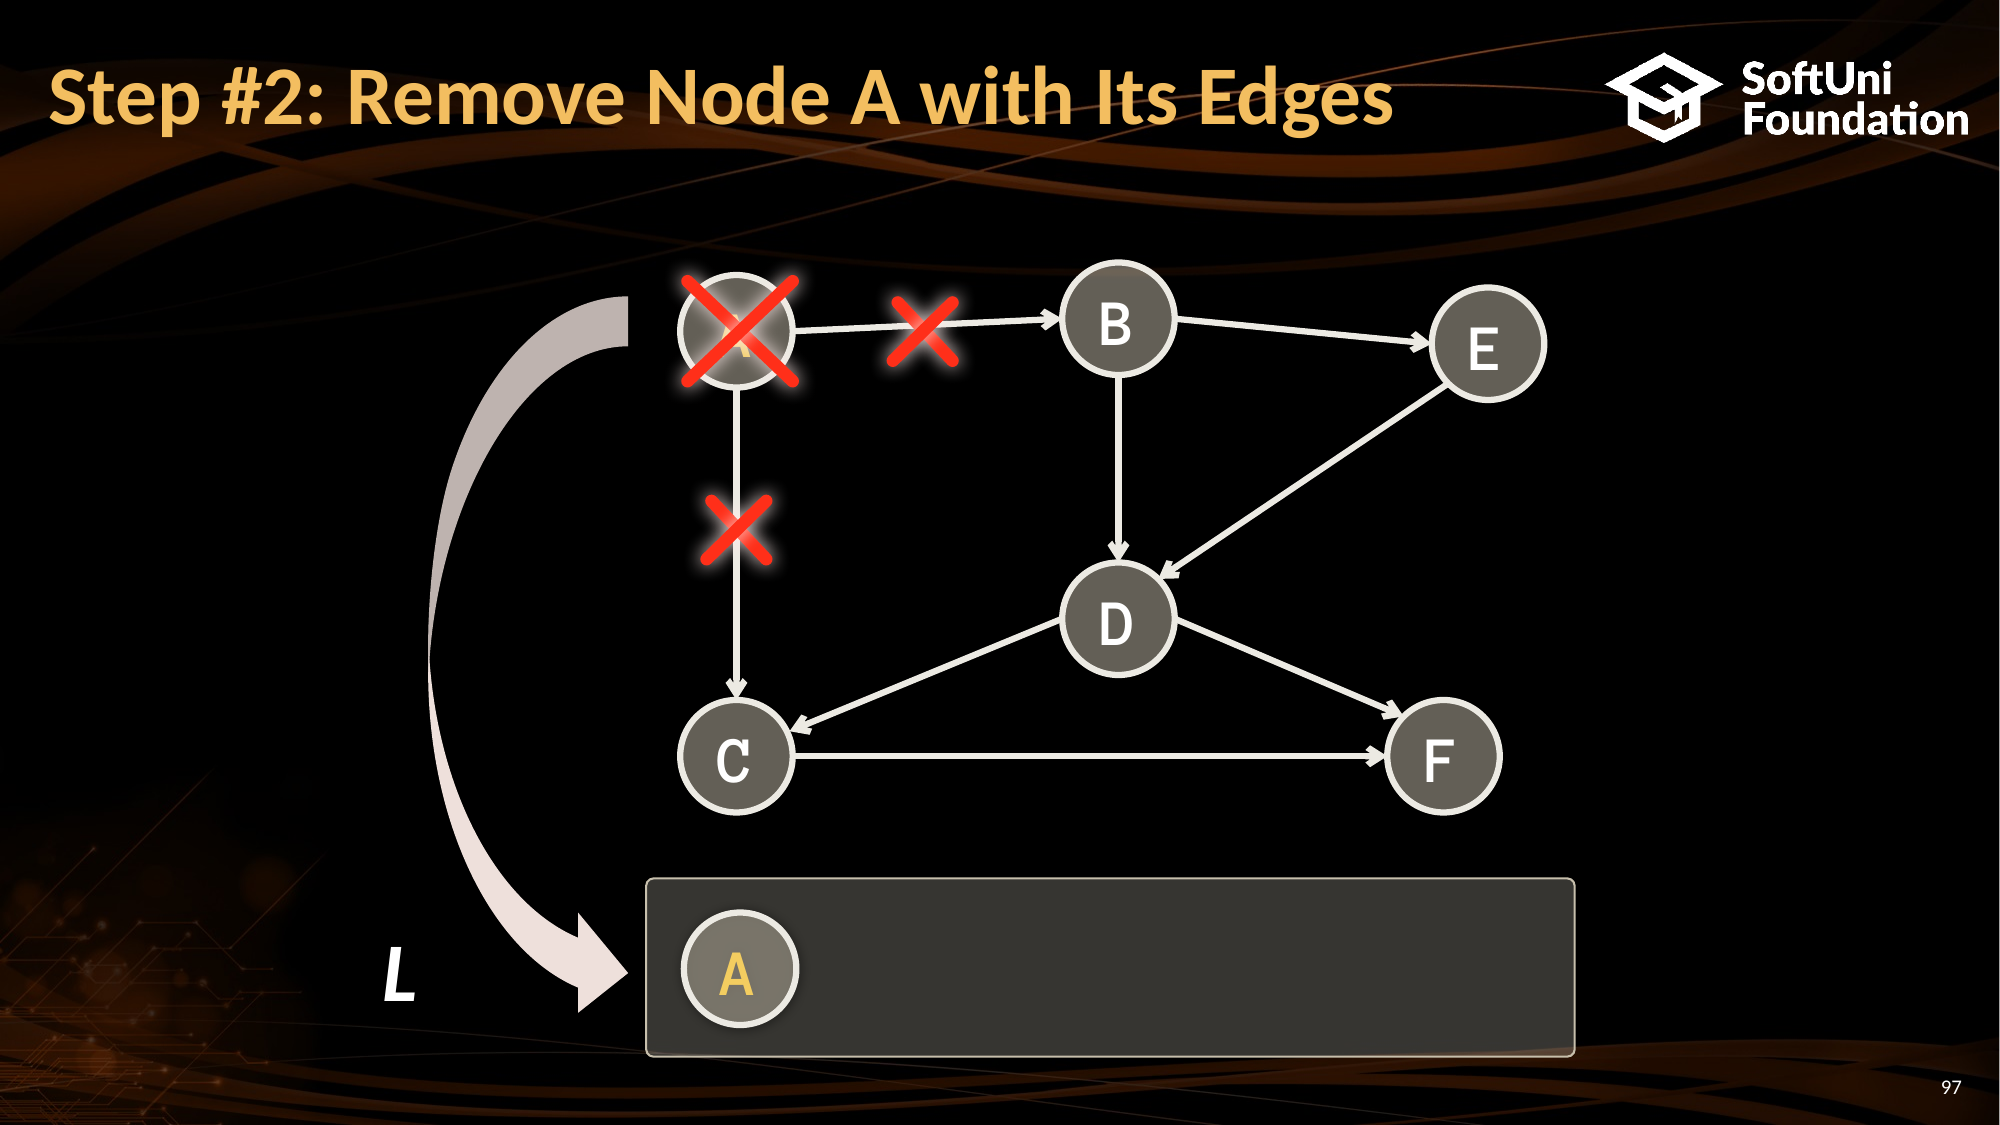

# Step #2: Remove Node A with Its Edges

B
A
E
D
C
F

L
A
97